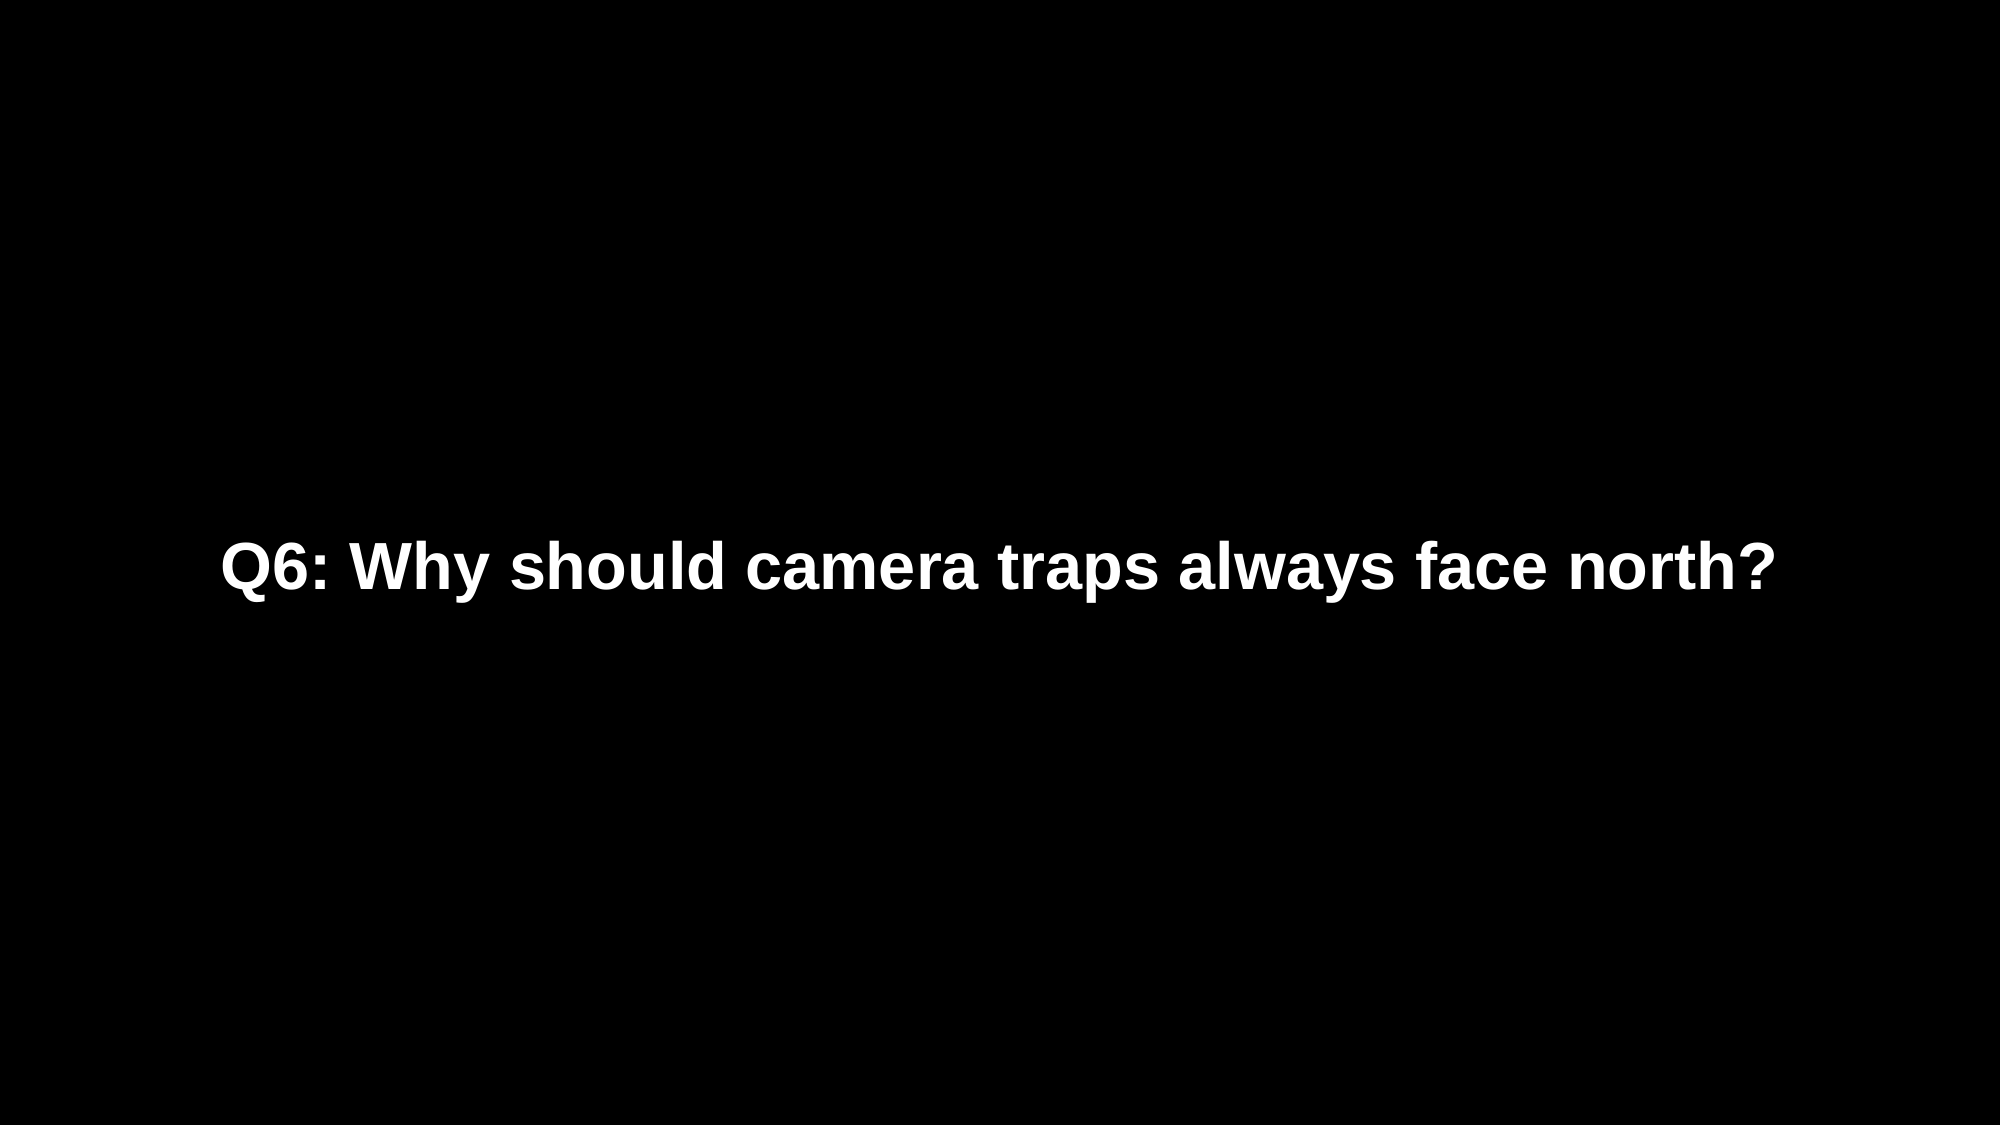

Q6: Why should camera traps always face north?